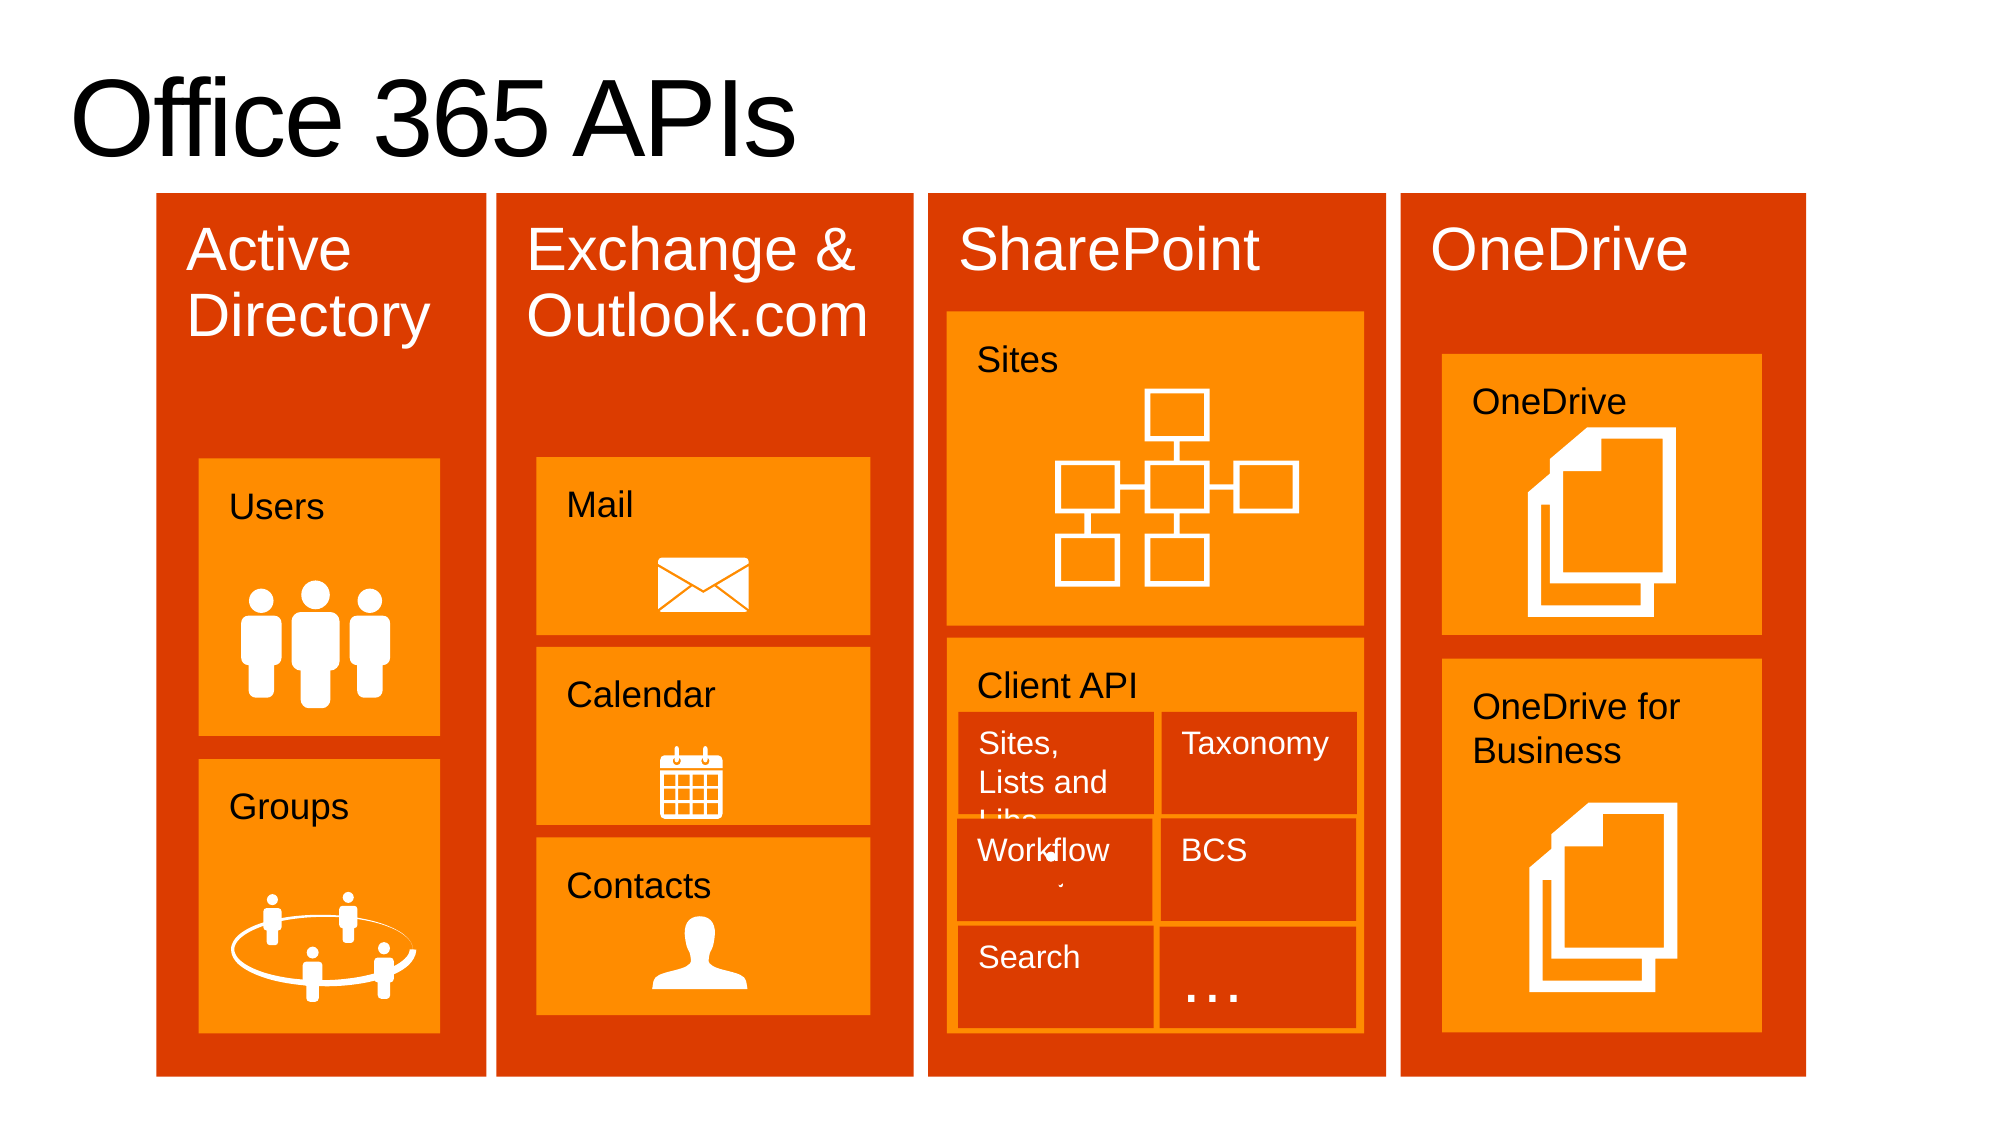

# Office 365 APIs
Active Directory
Users

Groups

Exchange & Outlook.com
Mail

Calendar

Contacts

SharePoint
Sites

OneDrive
OneDrive

OneDrive for Business

Client API
Sites, Lists and Libs
Taxonomy
BCS
Workflow

Search
…